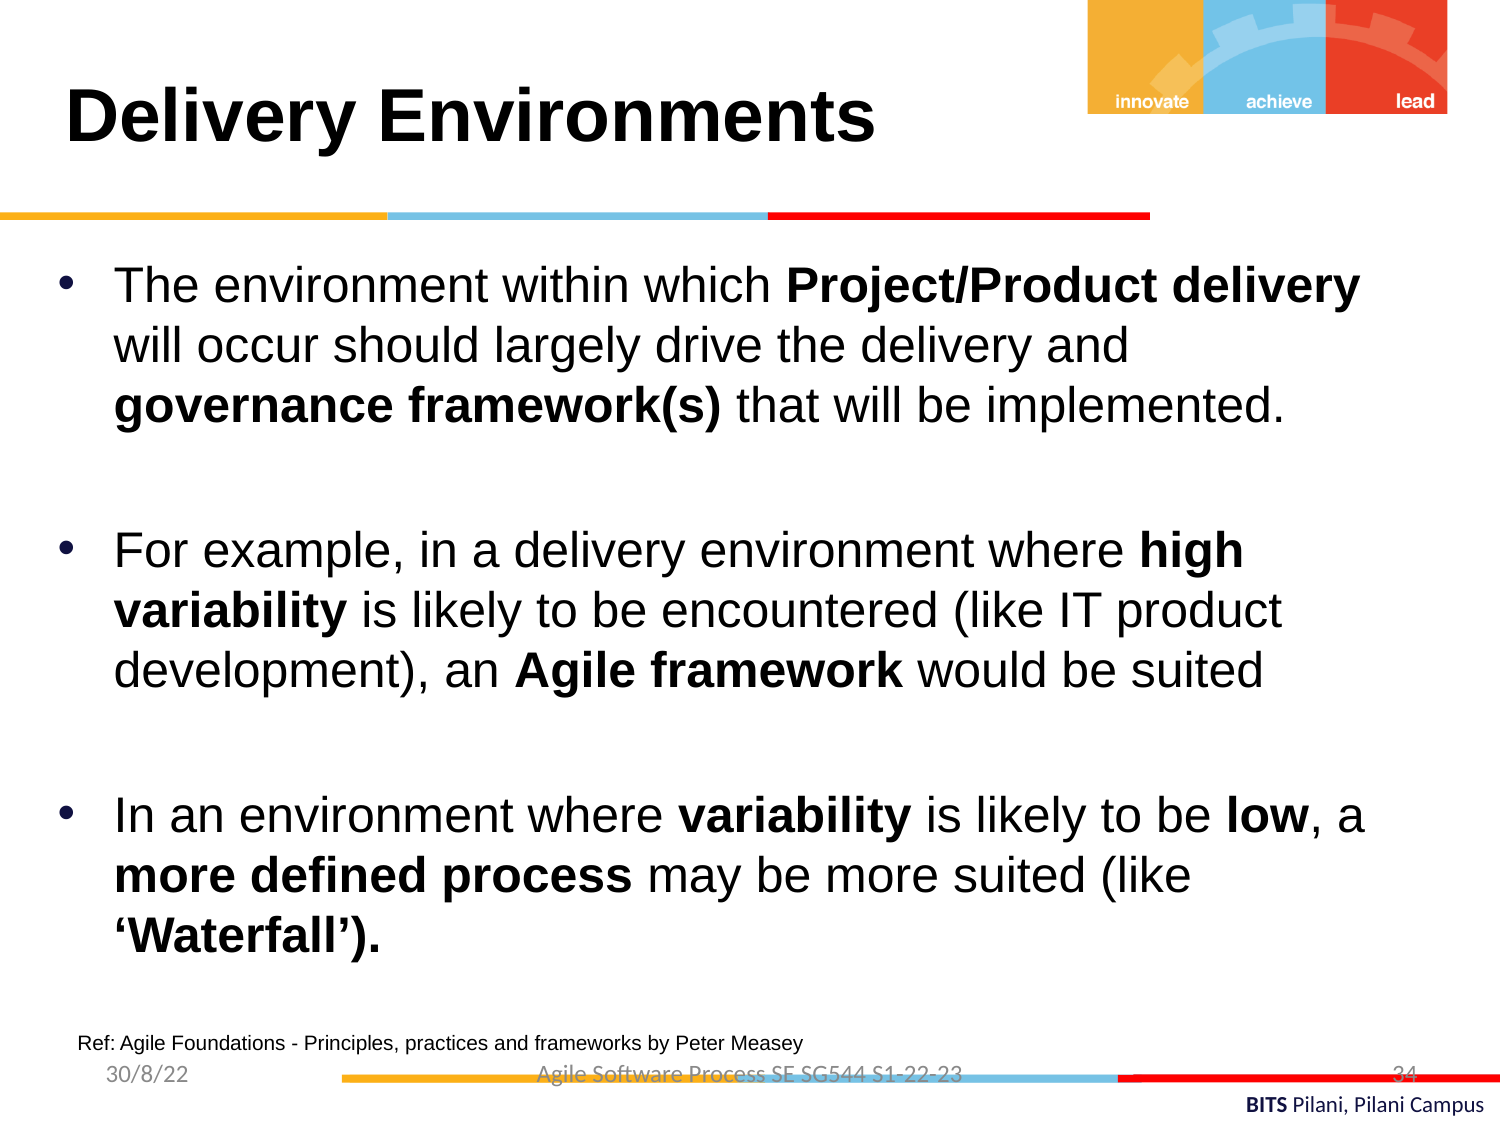

Delivery Environments
The environment within which Project/Product delivery will occur should largely drive the delivery and governance framework(s) that will be implemented.

For example, in a delivery environment where high variability is likely to be encountered (like IT product development), an Agile framework would be suited

In an environment where variability is likely to be low, a more defined process may be more suited (like ‘Waterfall’).
Ref: Agile Foundations - Principles, practices and frameworks by Peter Measey
   30/8/22
Agile Software Process SE SG544 S1-22-23
34